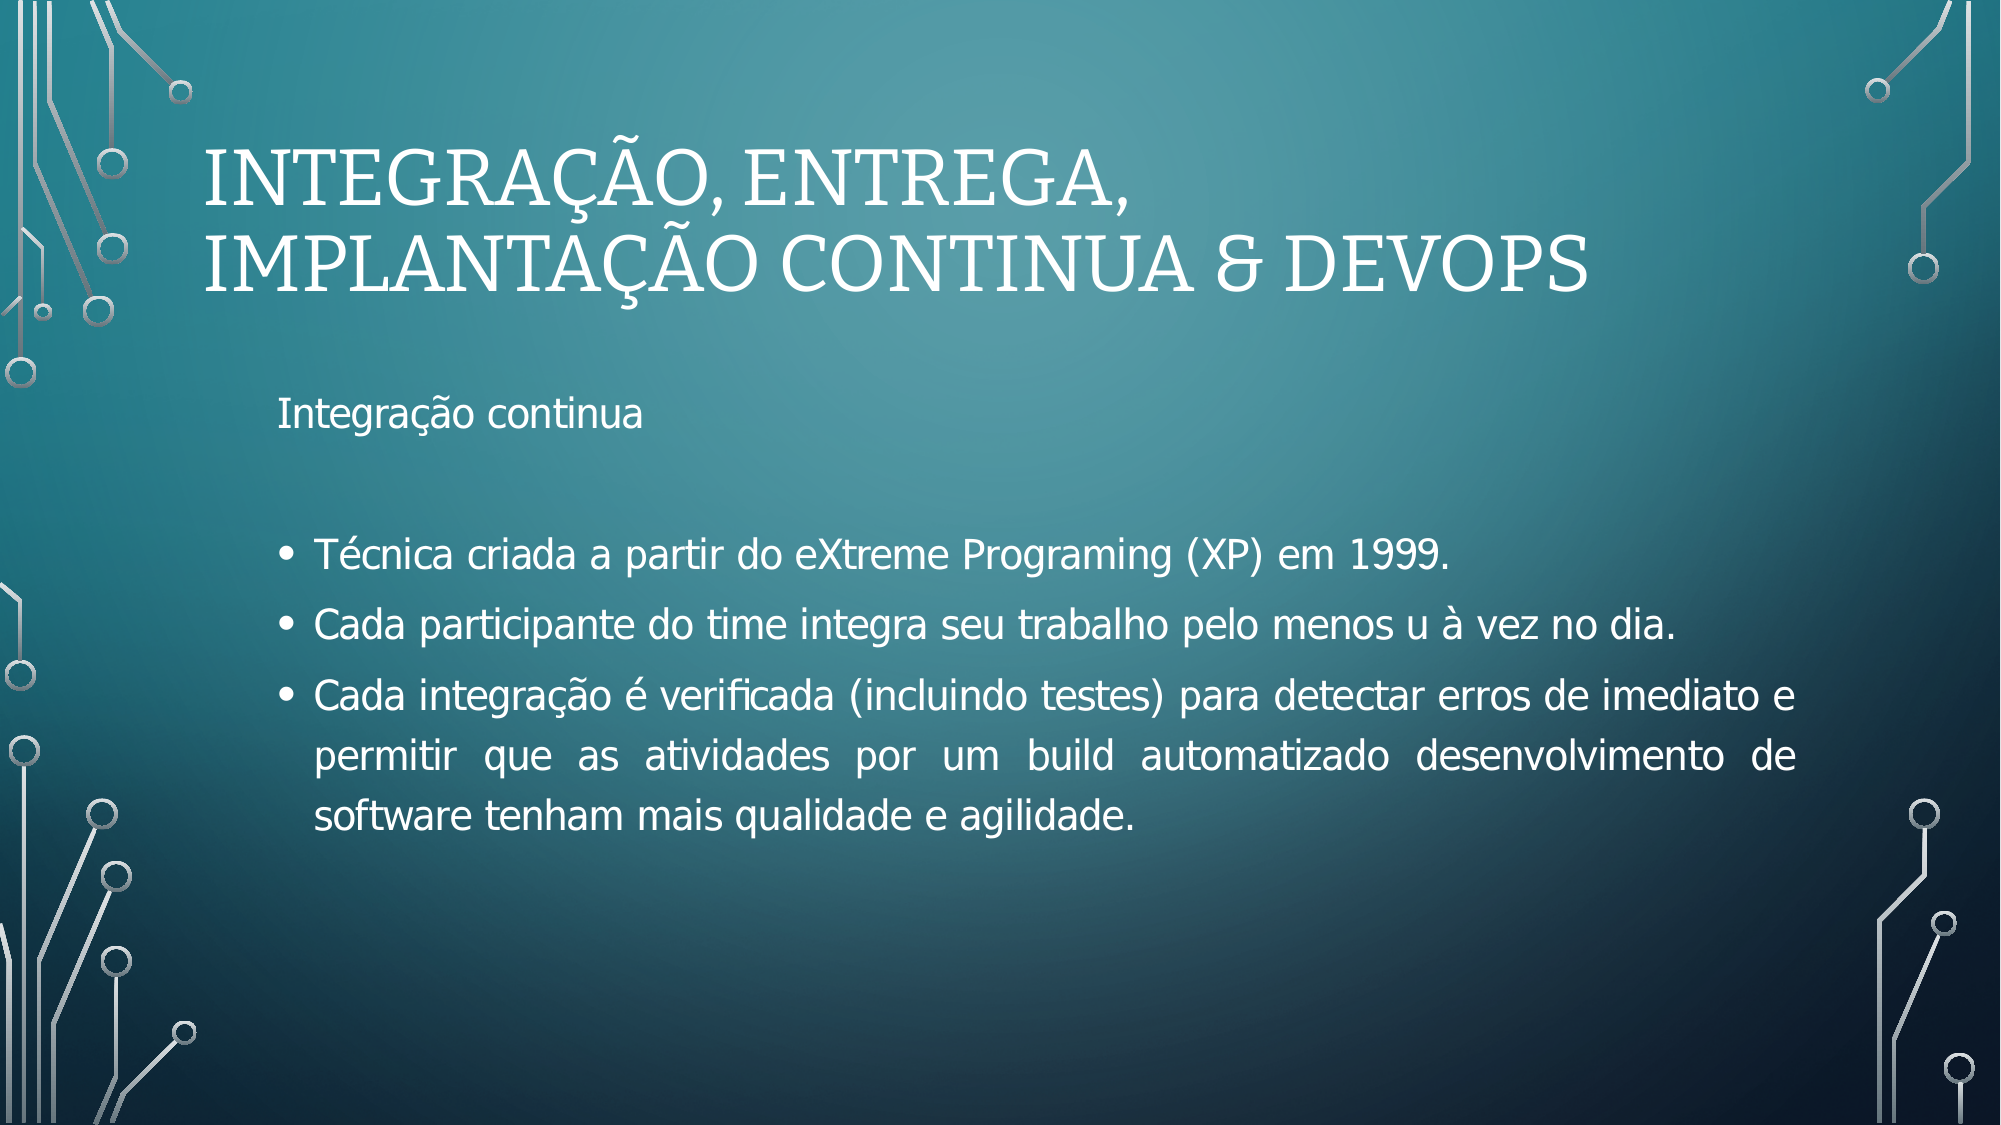

# Integração, entrega, implantação continua & DEVOPS
Integração continua

Técnica criada a partir do eXtreme Programing (XP) em 1999.
Cada participante do time integra seu trabalho pelo menos u à vez no dia.
Cada integração é verificada (incluindo testes) para detectar erros de imediato e permitir que as atividades por um build automatizado desenvolvimento de software tenham mais qualidade e agilidade.